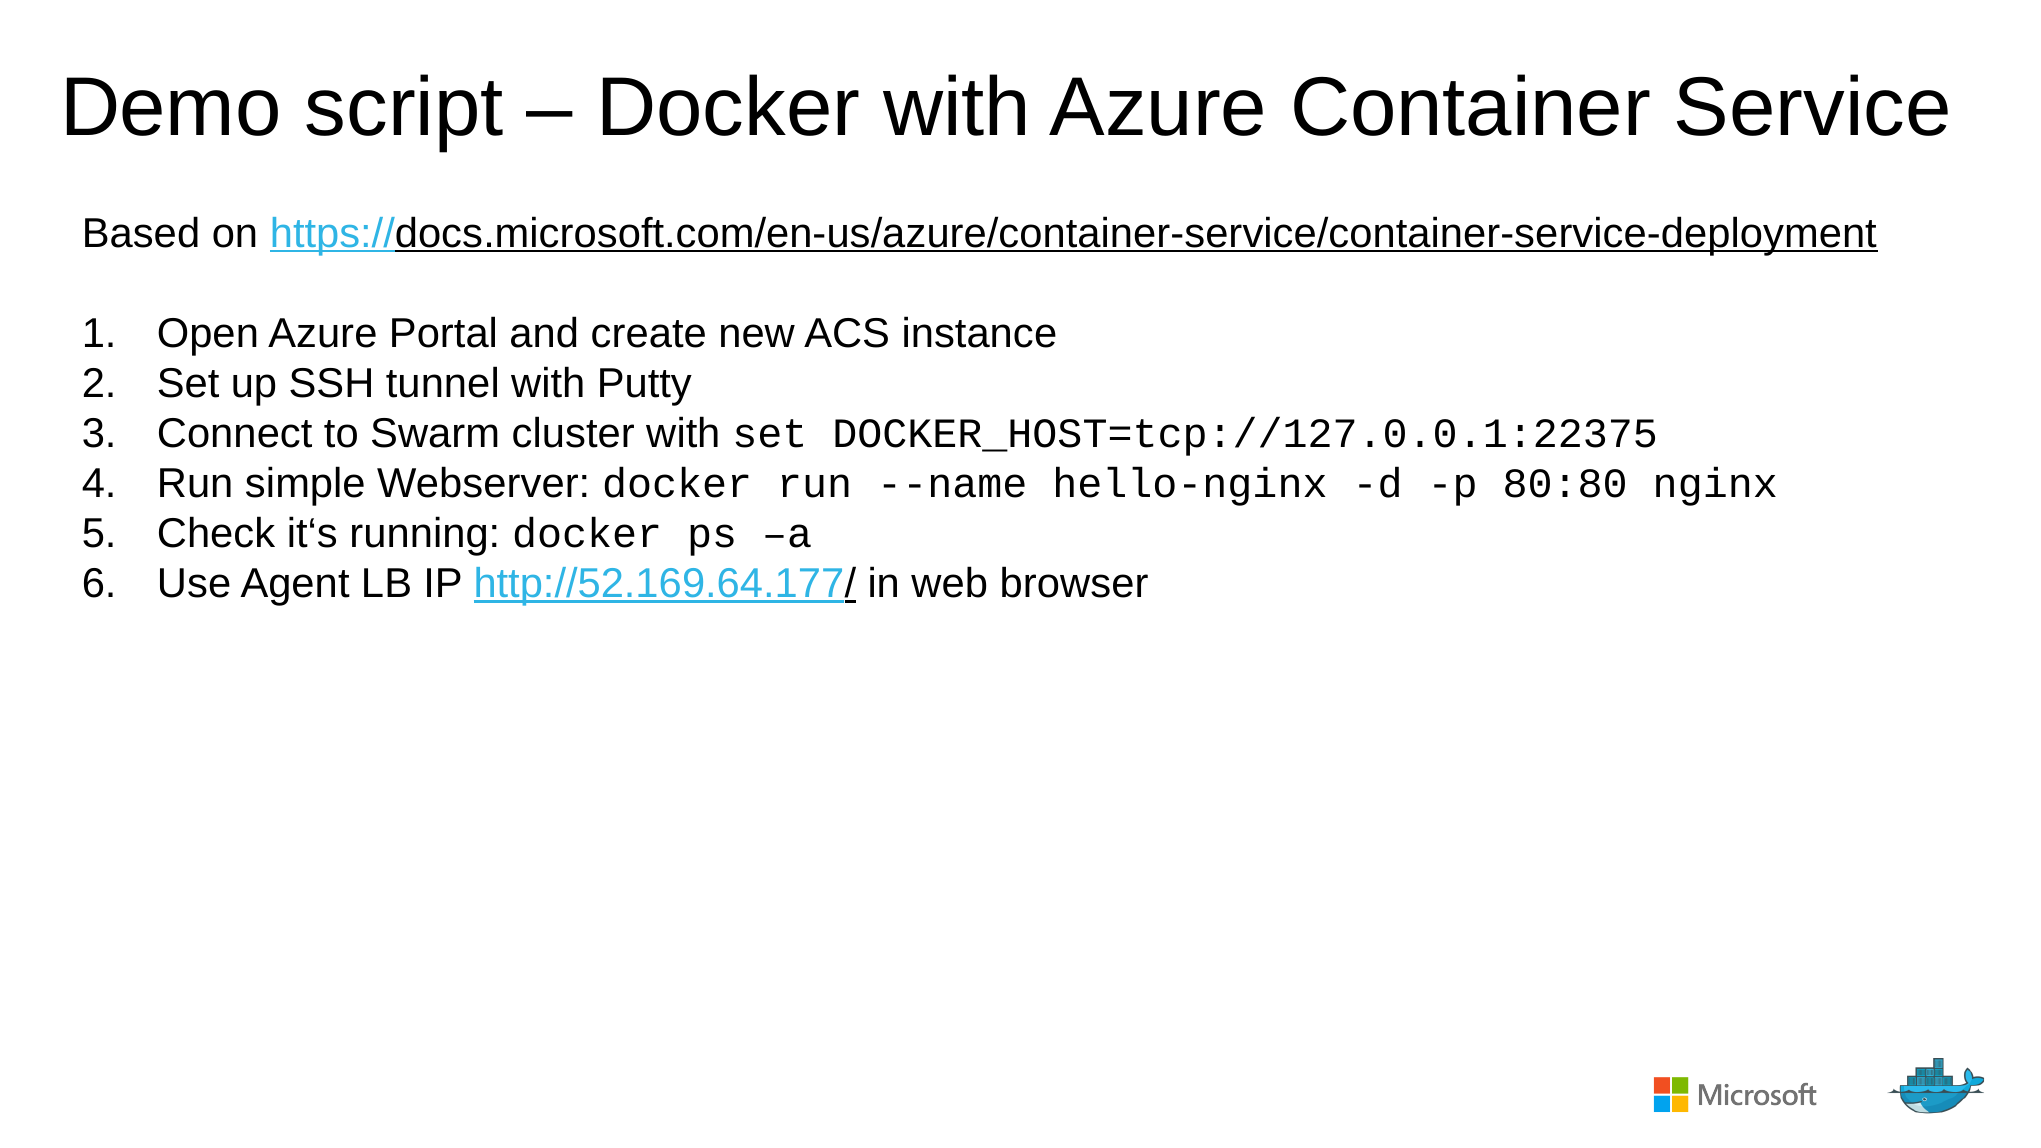

# Demo script – Docker with Azure Container Service
Based on https://docs.microsoft.com/en-us/azure/container-service/container-service-deployment

Open Azure Portal and create new ACS instance
Set up SSH tunnel with Putty
Connect to Swarm cluster with set DOCKER_HOST=tcp://127.0.0.1:22375
Run simple Webserver: docker run --name hello-nginx -d -p 80:80 nginx
Check it‘s running: docker ps –a
Use Agent LB IP http://52.169.64.177/ in web browser